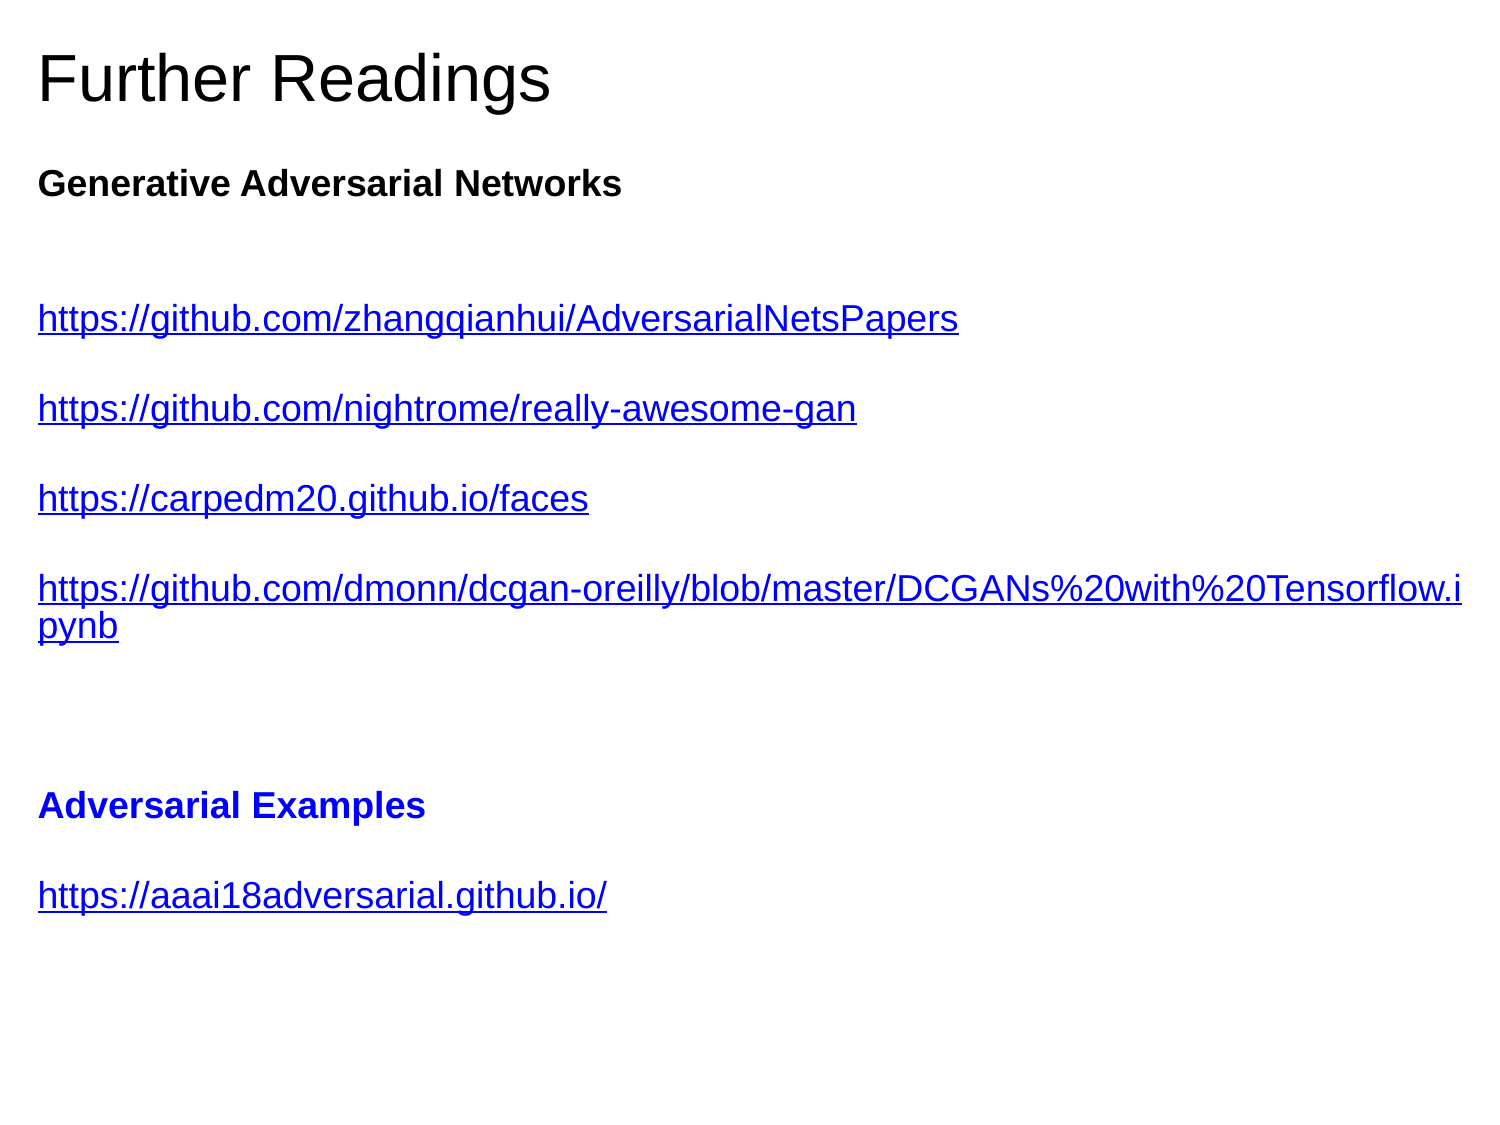

Further Readings
Generative Adversarial Networks

https://github.com/zhangqianhui/AdversarialNetsPapers

https://github.com/nightrome/really-awesome-gan

https://carpedm20.github.io/faces

https://github.com/dmonn/dcgan-oreilly/blob/master/DCGANs%20with%20Tensorflow.ipynb

Adversarial Examples

https://aaai18adversarial.github.io/